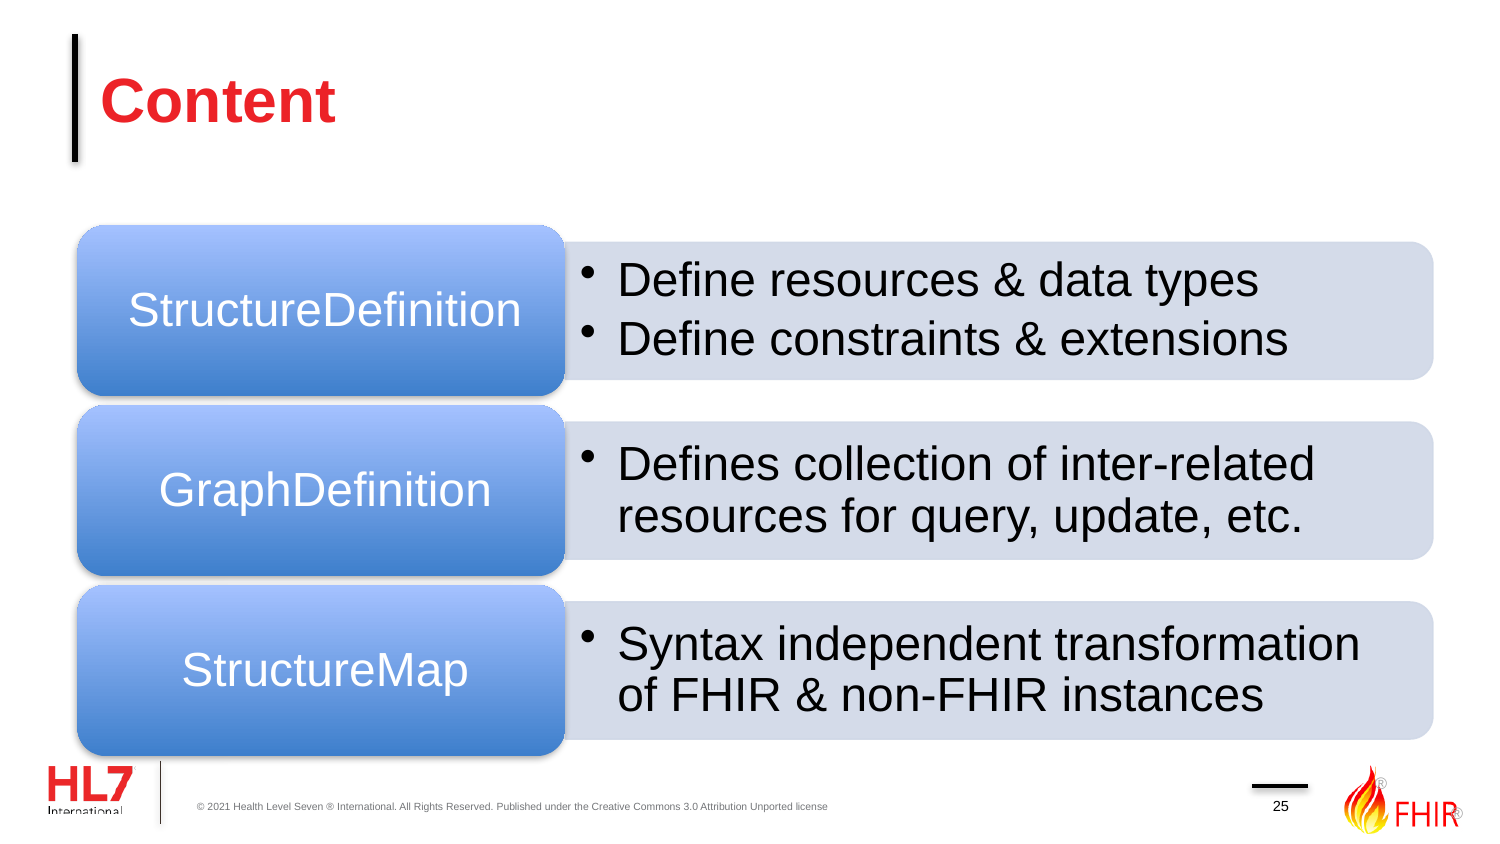

# Content
Define resources & data types
Define constraints & extensions
StructureDefinition
Defines collection of inter-related resources for query, update, etc.
GraphDefinition
Syntax independent transformation of FHIR & non-FHIR instances
StructureMap
25
© 2021 Health Level Seven ® International. All Rights Reserved. Published under the Creative Commons 3.0 Attribution Unported license